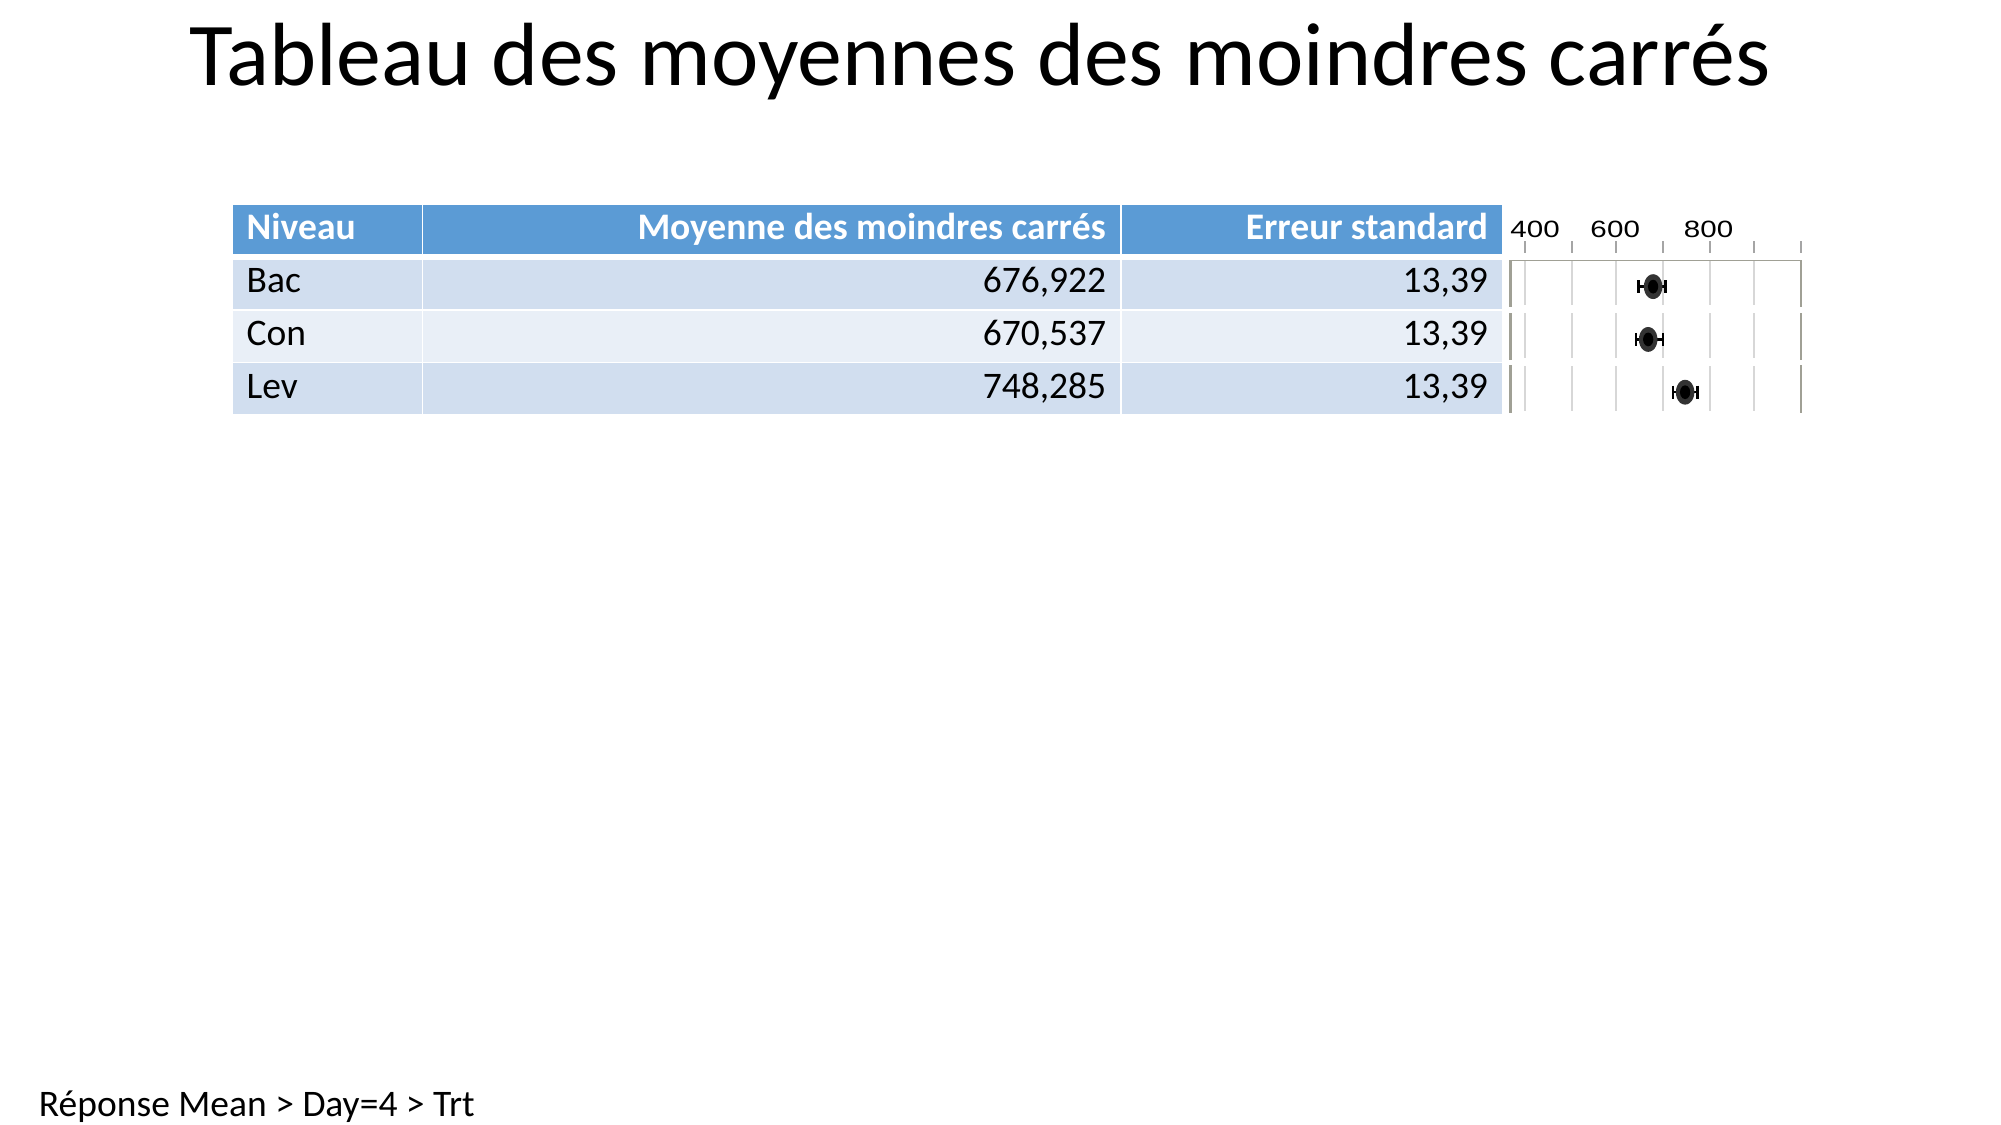

# Tableau des moyennes des moindres carrés
| Niveau | Moyenne des moindres carrés | Erreur standard |  |
| --- | --- | --- | --- |
| Bac | 676,922 | 13,39 |  |
| Con | 670,537 | 13,39 |  |
| Lev | 748,285 | 13,39 |  |
Réponse Mean > Day=4 > Trt